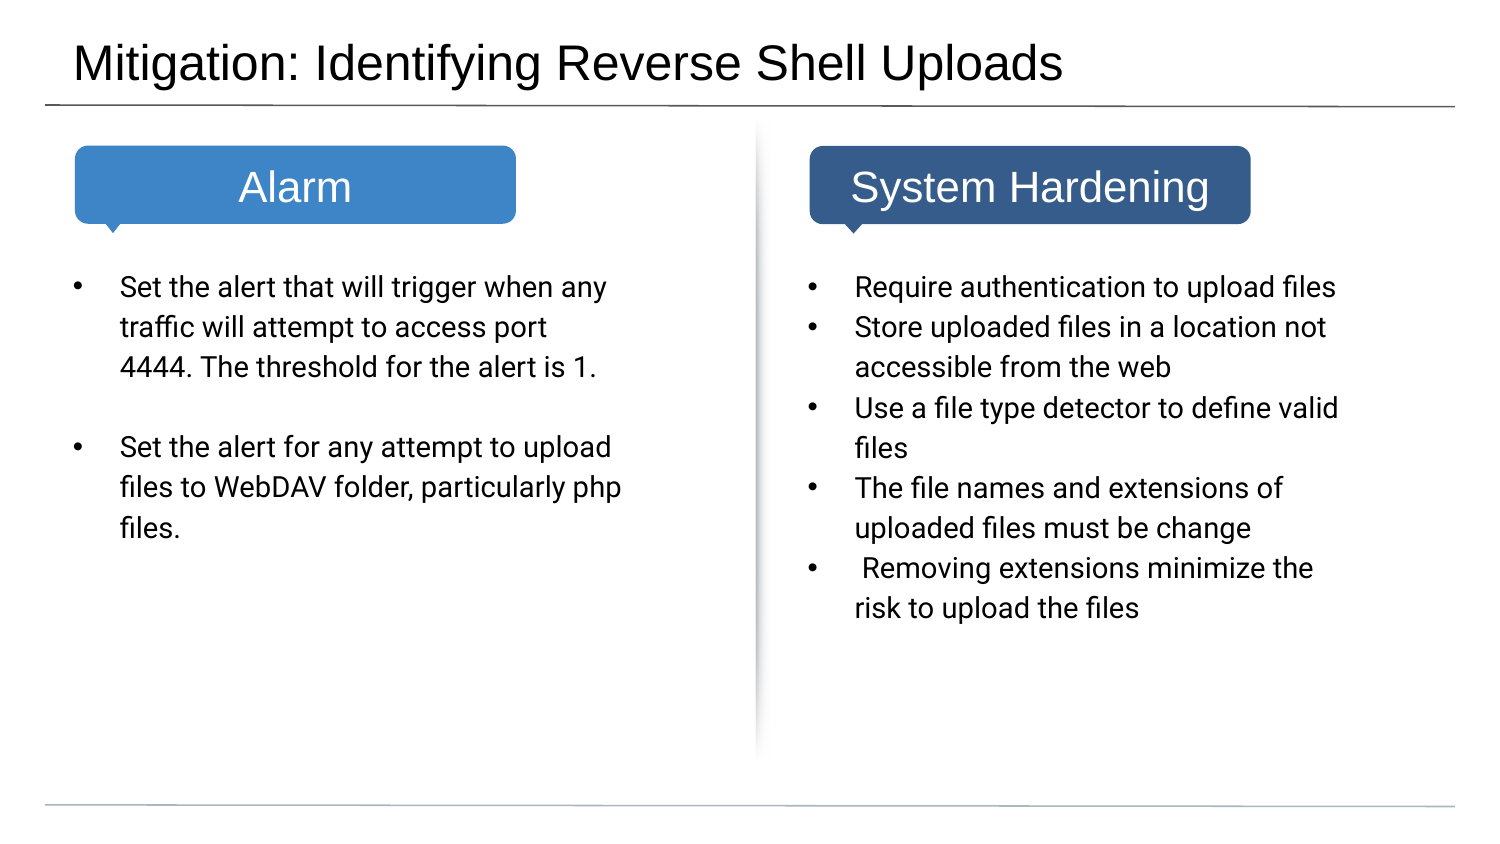

# Mitigation: Identifying Reverse Shell Uploads
Set the alert that will trigger when any traffic will attempt to access port 4444. The threshold for the alert is 1.

Set the alert for any attempt to upload files to WebDAV folder, particularly php files.

Require authentication to upload files
Store uploaded files in a location not accessible from the web
Use a file type detector to define valid files
The file names and extensions of uploaded files must be change
 Removing extensions minimize the risk to upload the files